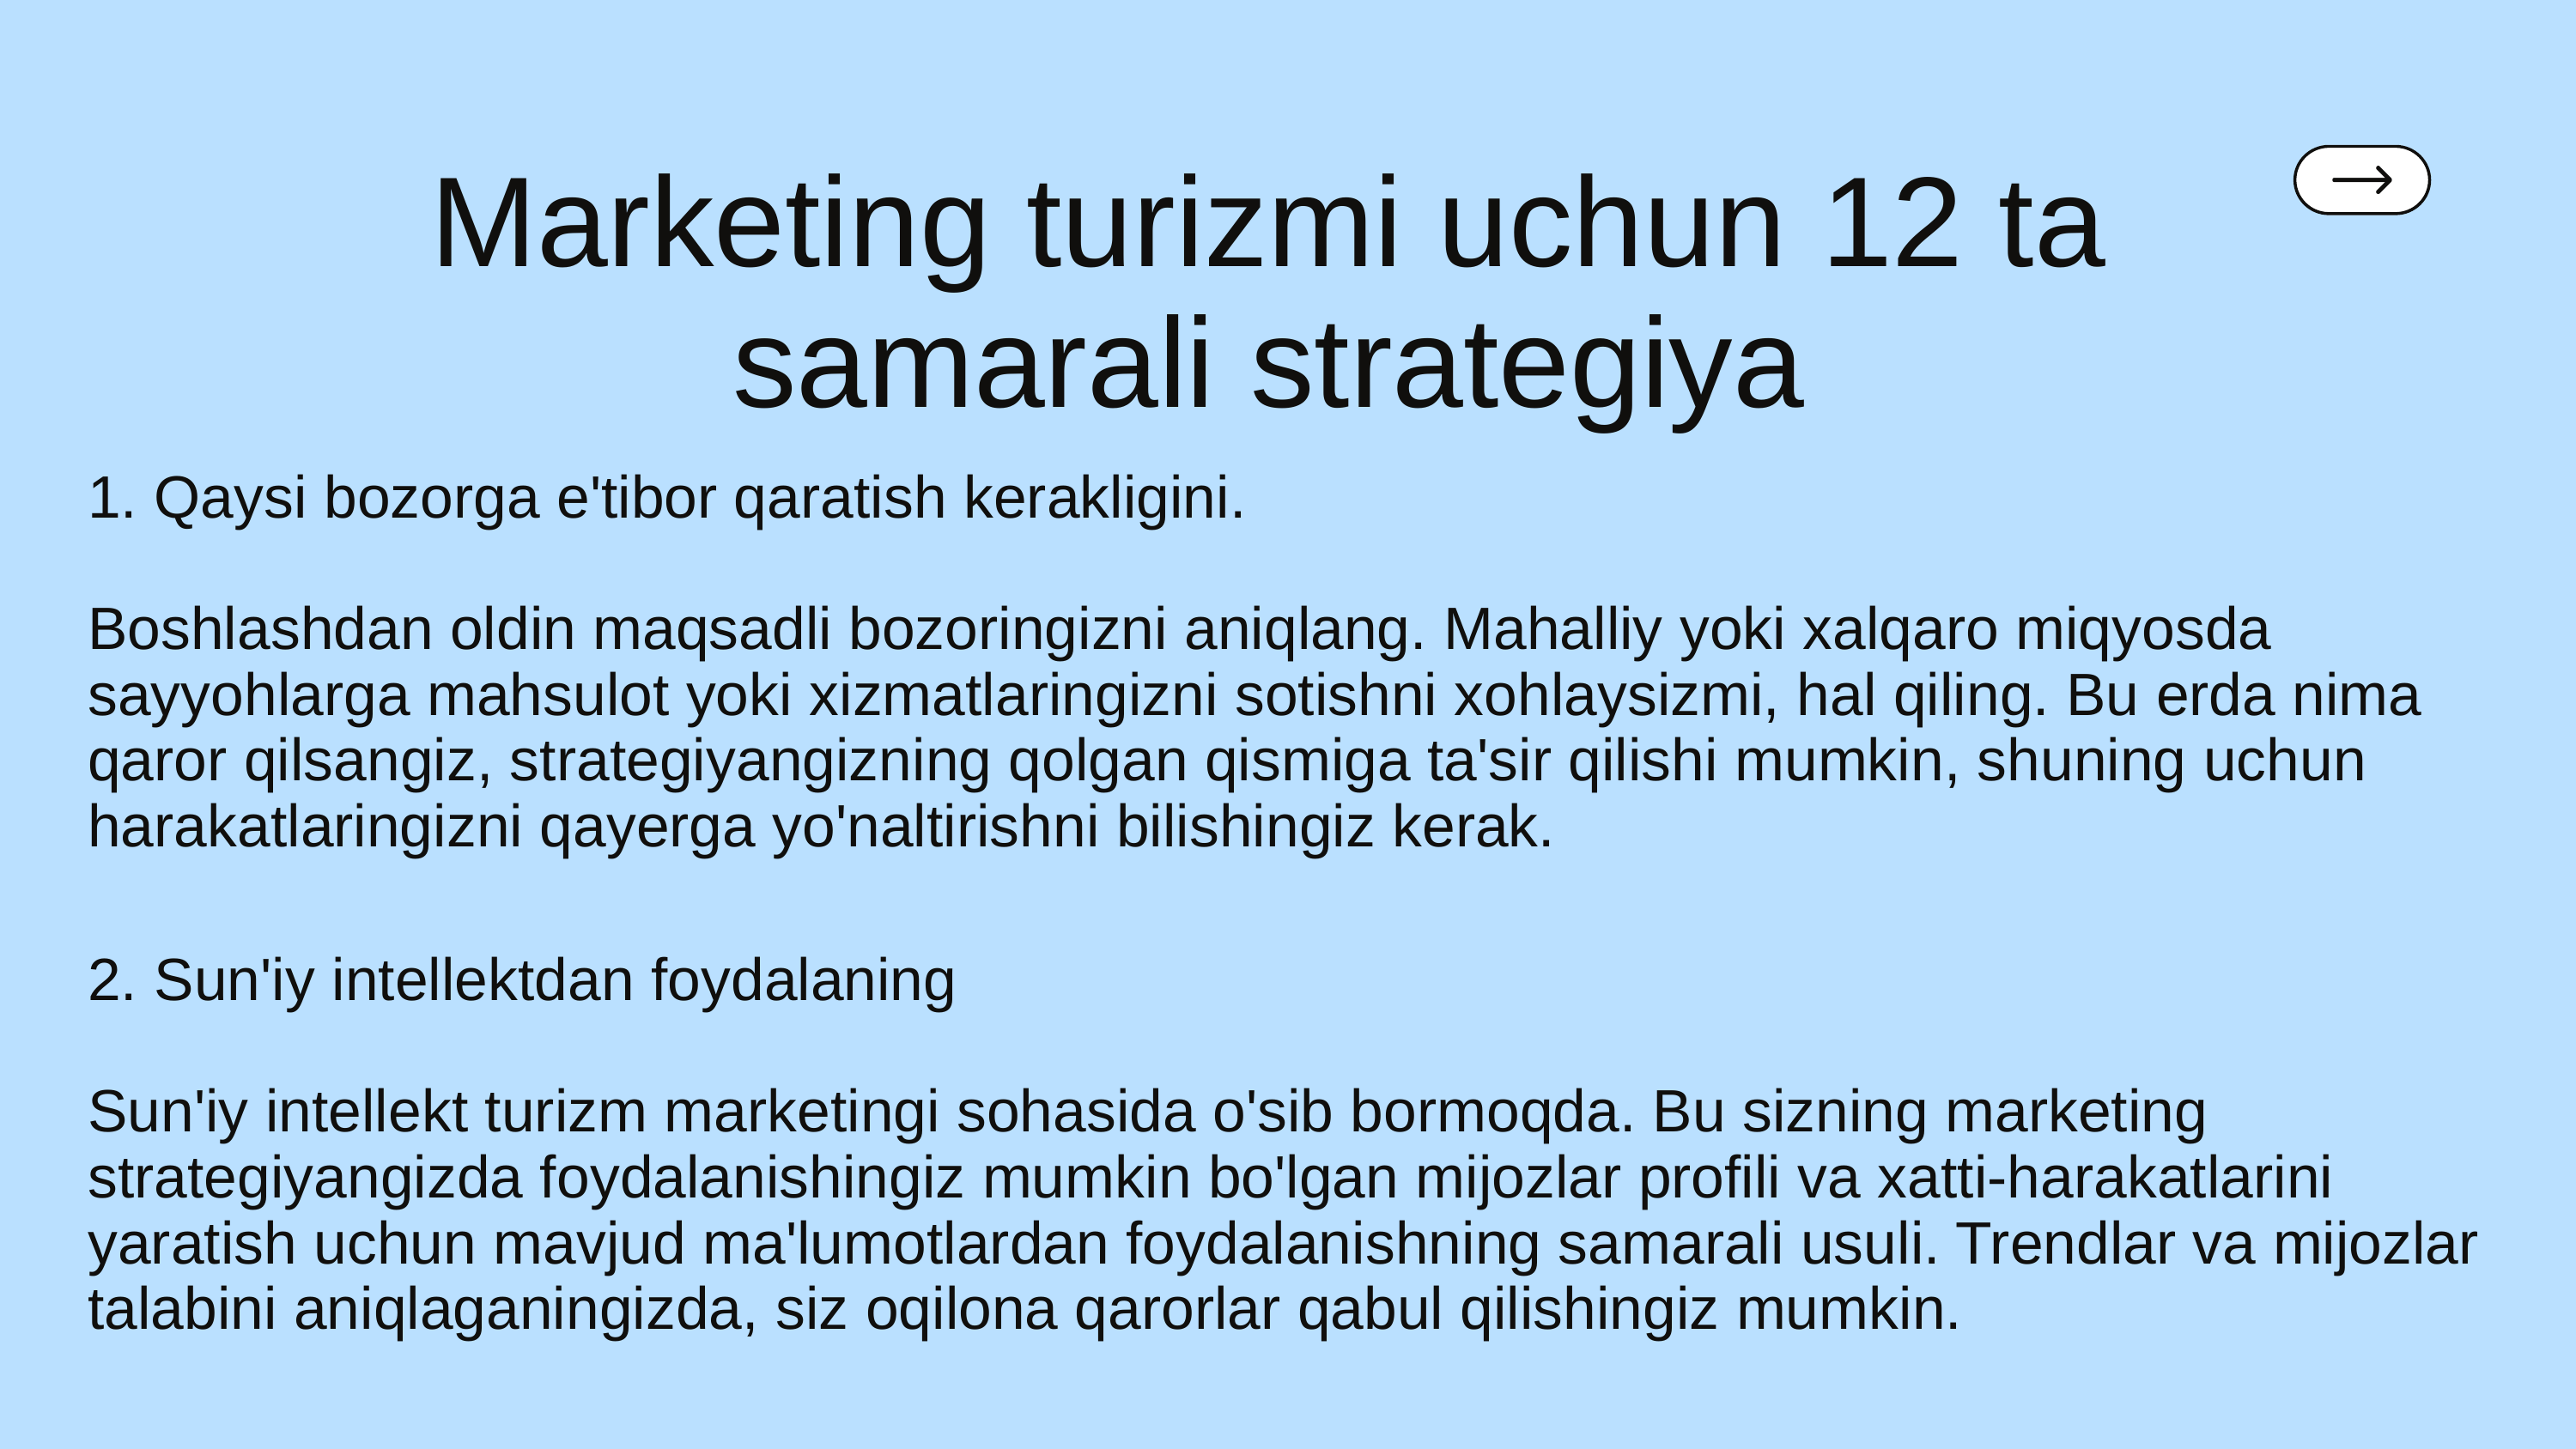

Marketing turizmi uchun 12 ta samarali strategiya
1. Qaysi bozorga e'tibor qaratish kerakligini.

Boshlashdan oldin maqsadli bozoringizni aniqlang. Mahalliy yoki xalqaro miqyosda sayyohlarga mahsulot yoki xizmatlaringizni sotishni xohlaysizmi, hal qiling. Bu erda nima qaror qilsangiz, strategiyangizning qolgan qismiga ta'sir qilishi mumkin, shuning uchun harakatlaringizni qayerga yo'naltirishni bilishingiz kerak.
2. Sun'iy intellektdan foydalaning

Sun'iy intellekt turizm marketingi sohasida o'sib bormoqda. Bu sizning marketing strategiyangizda foydalanishingiz mumkin bo'lgan mijozlar profili va xatti-harakatlarini yaratish uchun mavjud ma'lumotlardan foydalanishning samarali usuli. Trendlar va mijozlar talabini aniqlaganingizda, siz oqilona qarorlar qabul qilishingiz mumkin.